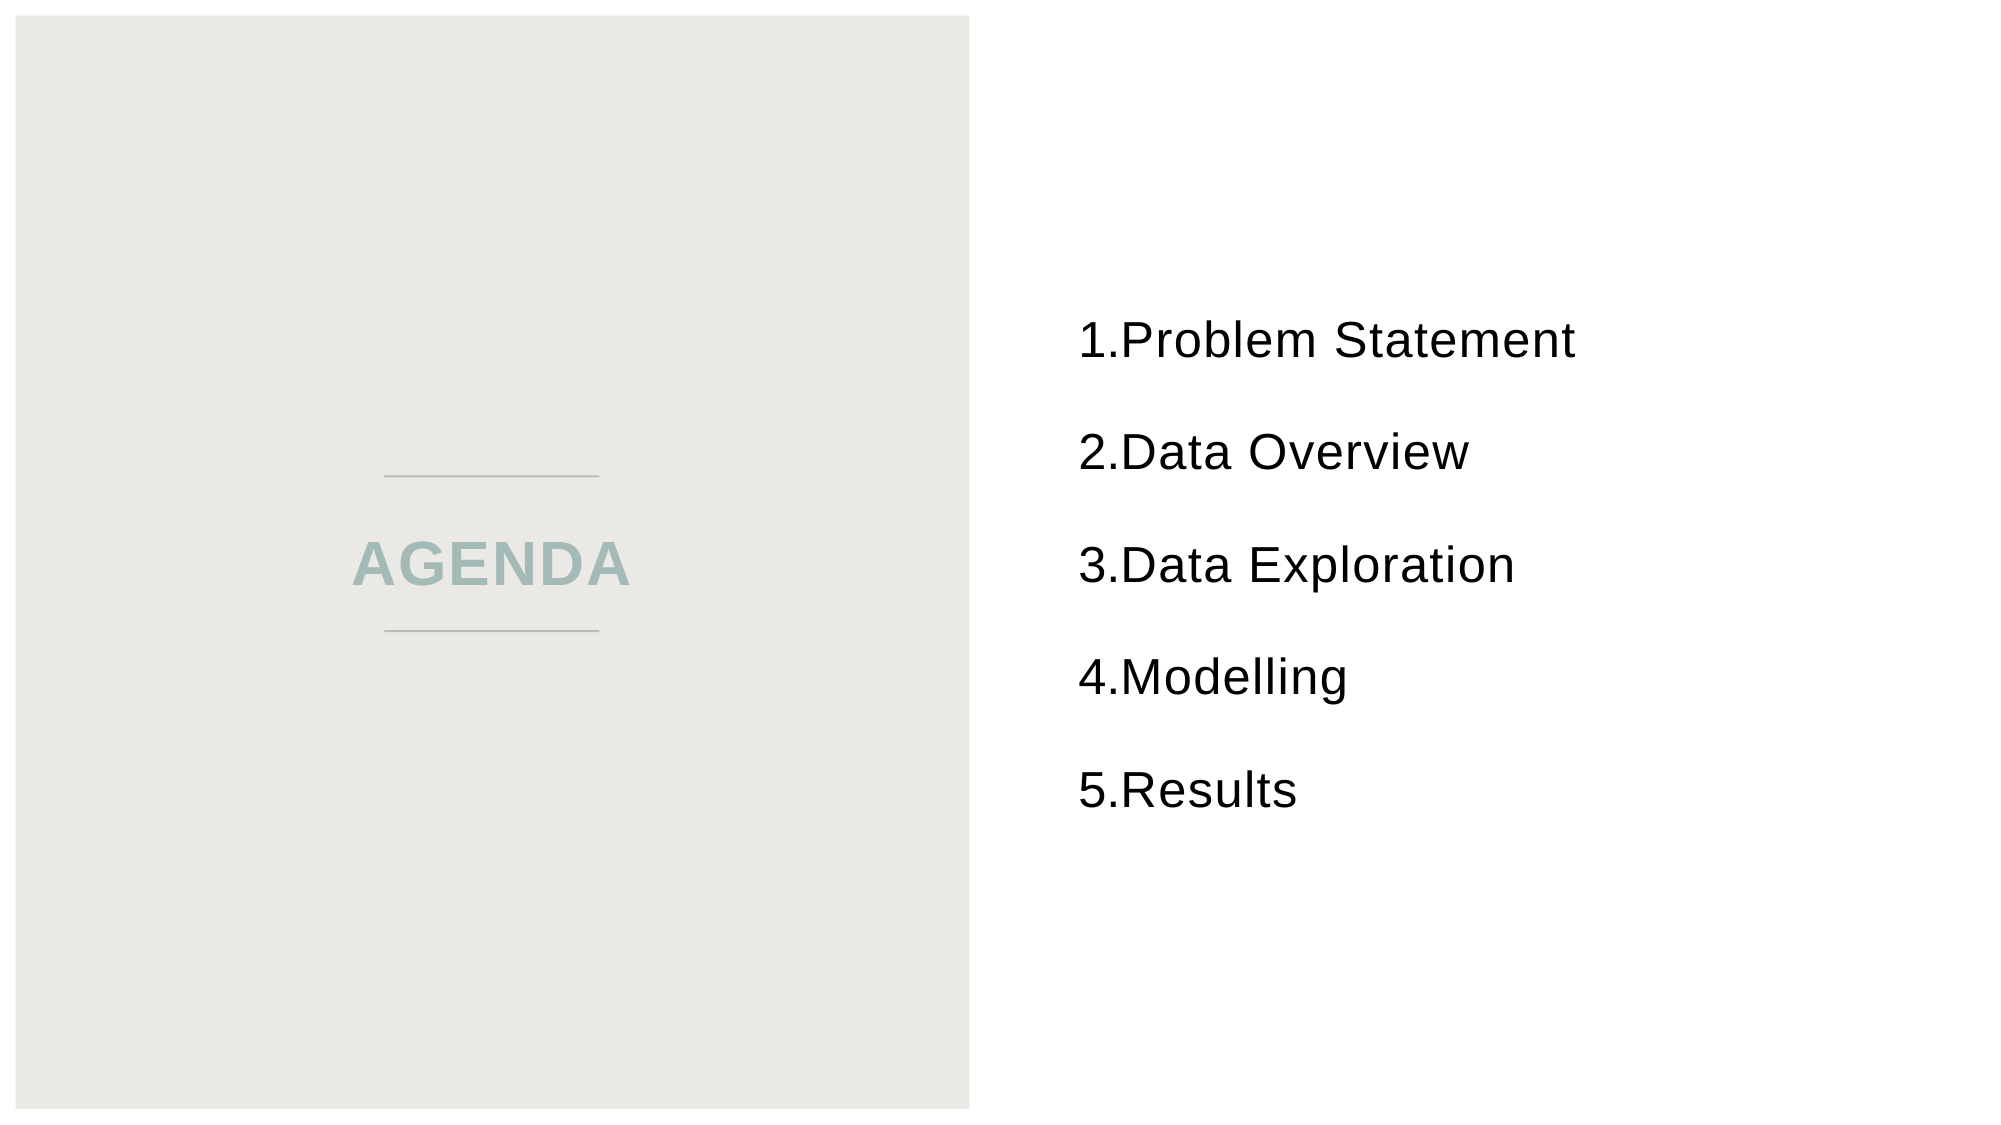

Problem Statement
Data Overview
Data Exploration
Modelling
Results

AGENDA